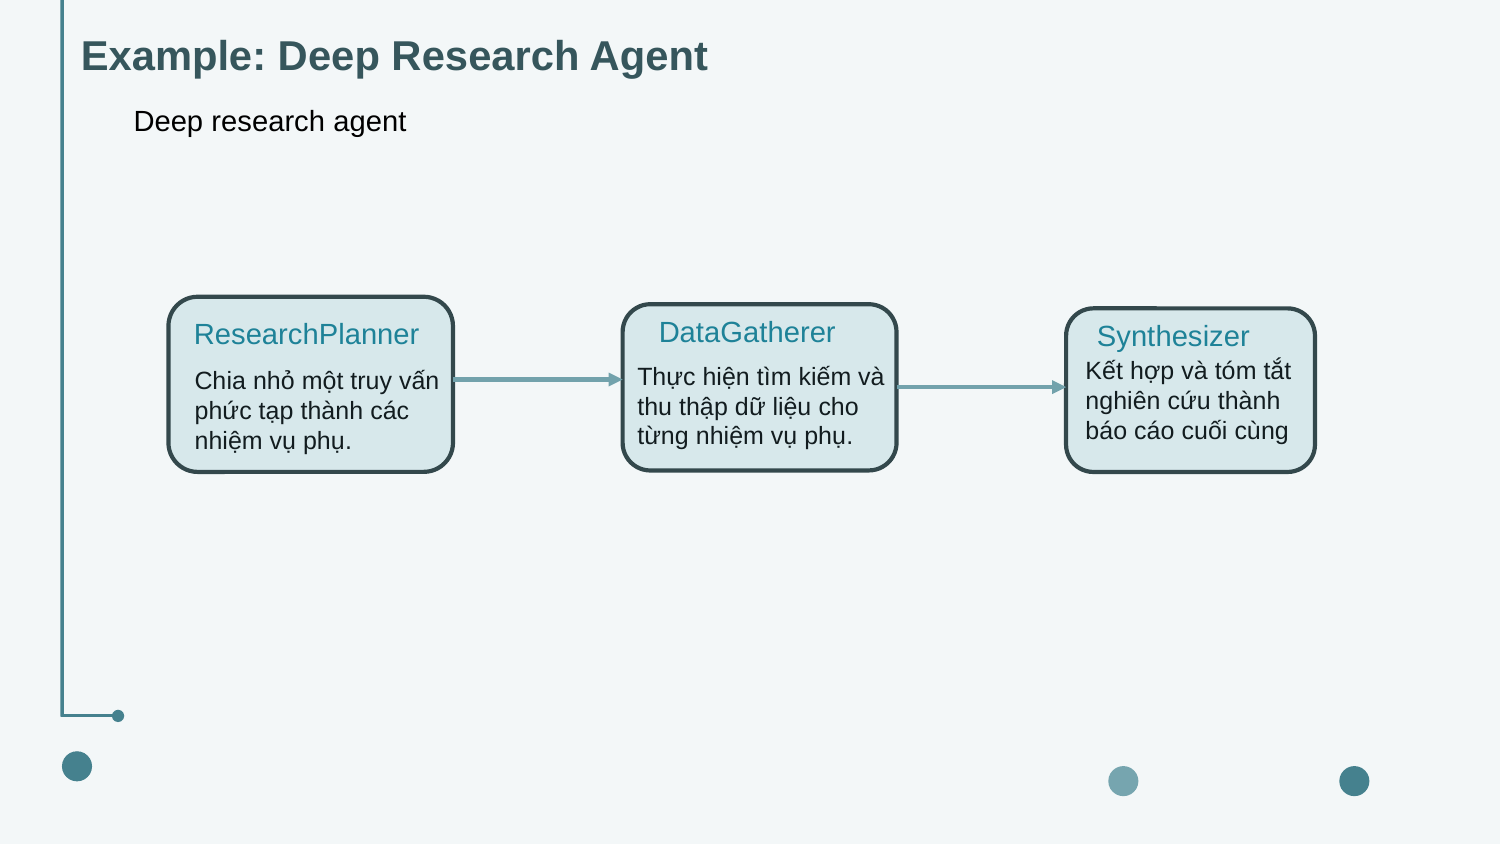

Example: Deep Research Agent
Deep research agent

DataGatherer
ResearchPlanner

Synthesizer
Kết hợp và tóm tắt nghiên cứu thành báo cáo cuối cùng
Thực hiện tìm kiếm và thu thập dữ liệu cho từng nhiệm vụ phụ.
Chia nhỏ một truy vấn phức tạp thành các nhiệm vụ phụ.